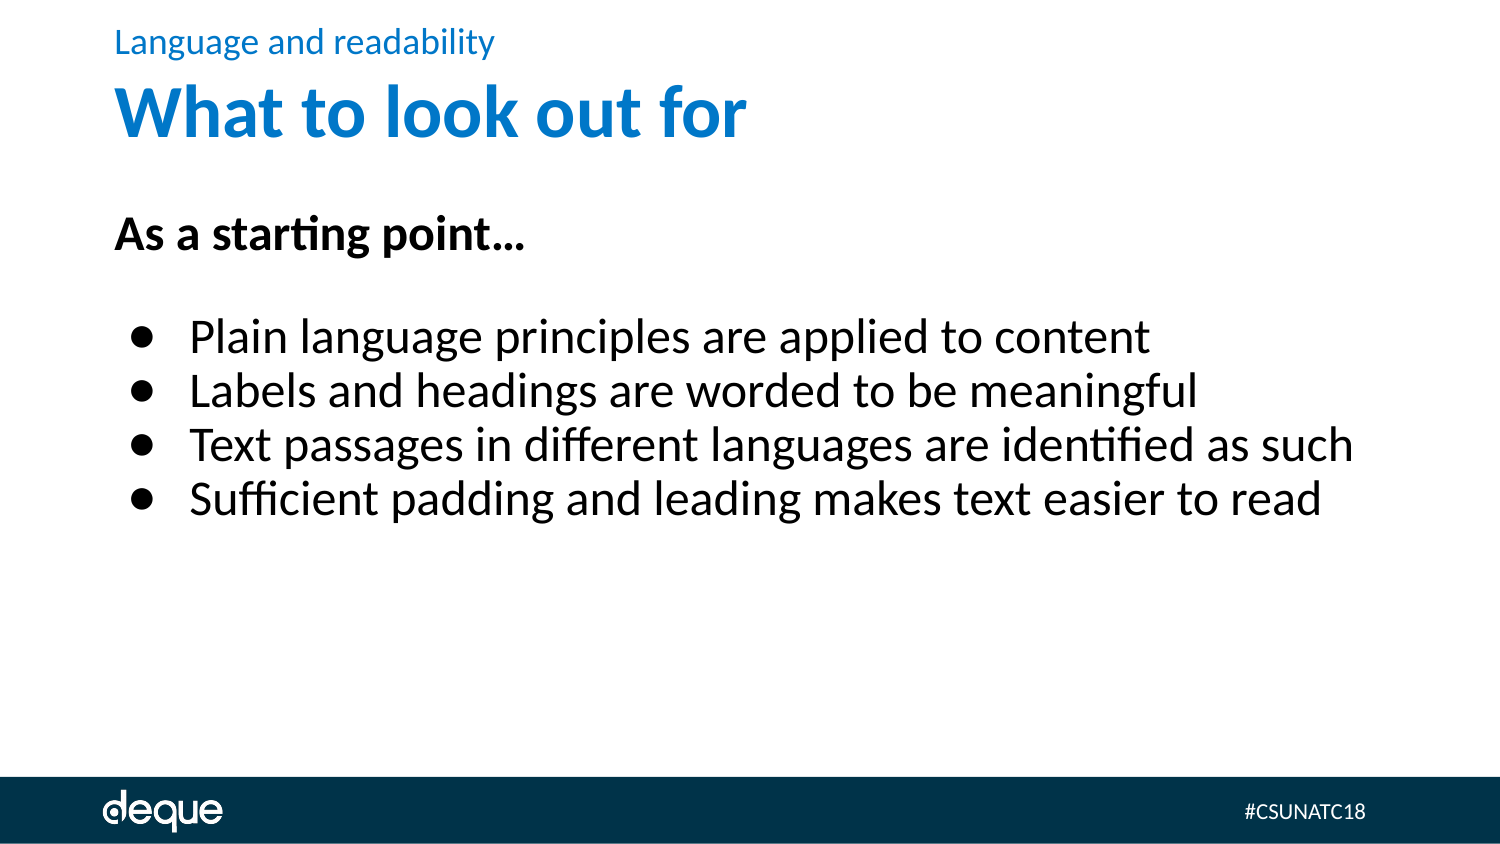

# Language and readability What to look out for
As a starting point…
Plain language principles are applied to content
Labels and headings are worded to be meaningful
Text passages in different languages are identified as such
Sufficient padding and leading makes text easier to read